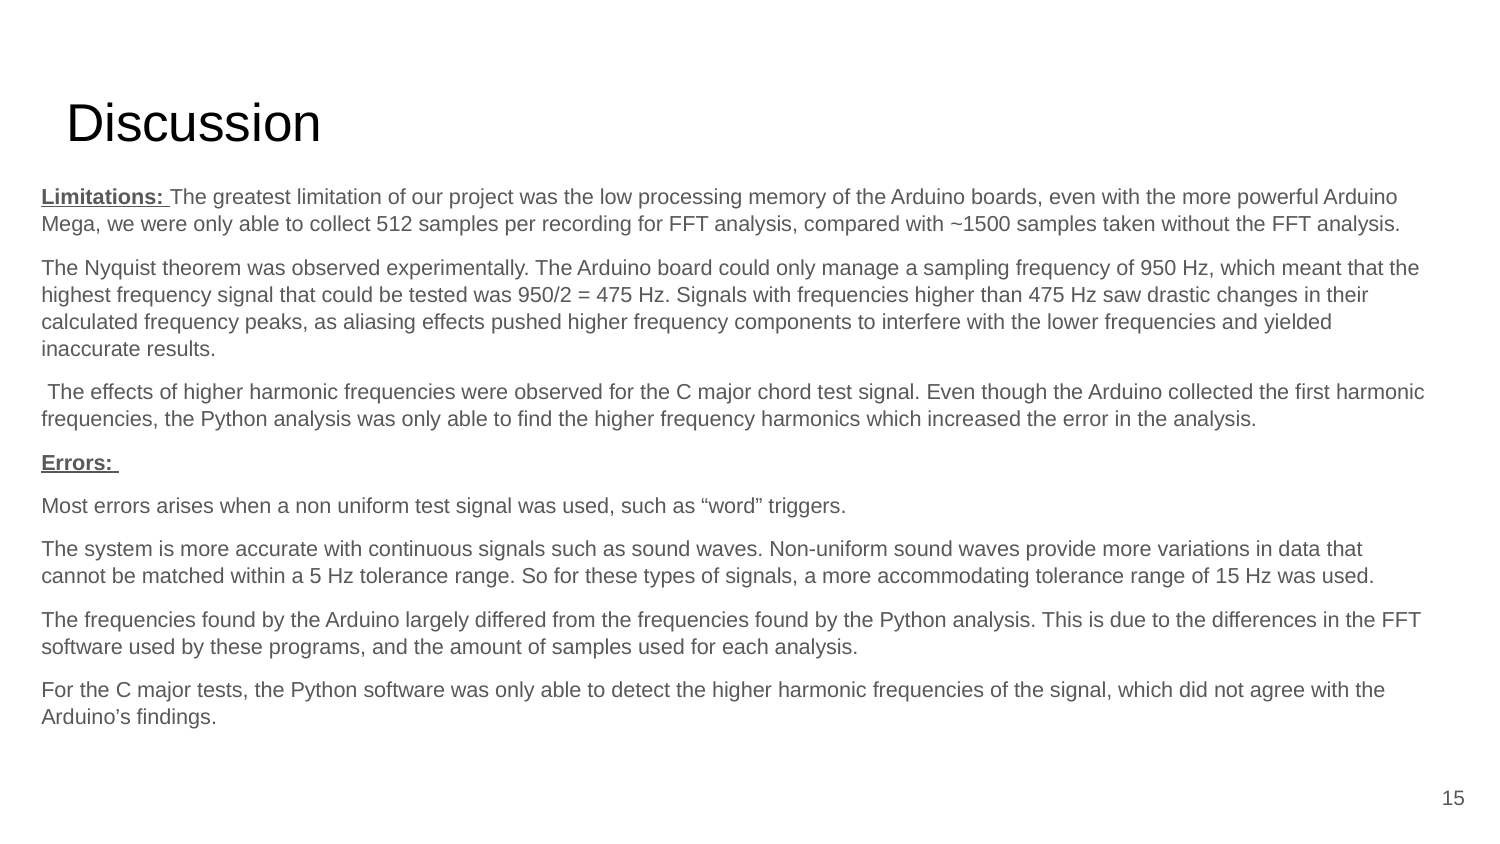

# Discussion
Limitations: The greatest limitation of our project was the low processing memory of the Arduino boards, even with the more powerful Arduino Mega, we were only able to collect 512 samples per recording for FFT analysis, compared with ~1500 samples taken without the FFT analysis.
The Nyquist theorem was observed experimentally. The Arduino board could only manage a sampling frequency of 950 Hz, which meant that the highest frequency signal that could be tested was 950/2 = 475 Hz. Signals with frequencies higher than 475 Hz saw drastic changes in their calculated frequency peaks, as aliasing effects pushed higher frequency components to interfere with the lower frequencies and yielded inaccurate results.
 The effects of higher harmonic frequencies were observed for the C major chord test signal. Even though the Arduino collected the first harmonic frequencies, the Python analysis was only able to find the higher frequency harmonics which increased the error in the analysis.
Errors:
Most errors arises when a non uniform test signal was used, such as “word” triggers.
The system is more accurate with continuous signals such as sound waves. Non-uniform sound waves provide more variations in data that cannot be matched within a 5 Hz tolerance range. So for these types of signals, a more accommodating tolerance range of 15 Hz was used.
The frequencies found by the Arduino largely differed from the frequencies found by the Python analysis. This is due to the differences in the FFT software used by these programs, and the amount of samples used for each analysis.
For the C major tests, the Python software was only able to detect the higher harmonic frequencies of the signal, which did not agree with the Arduino’s findings.
15